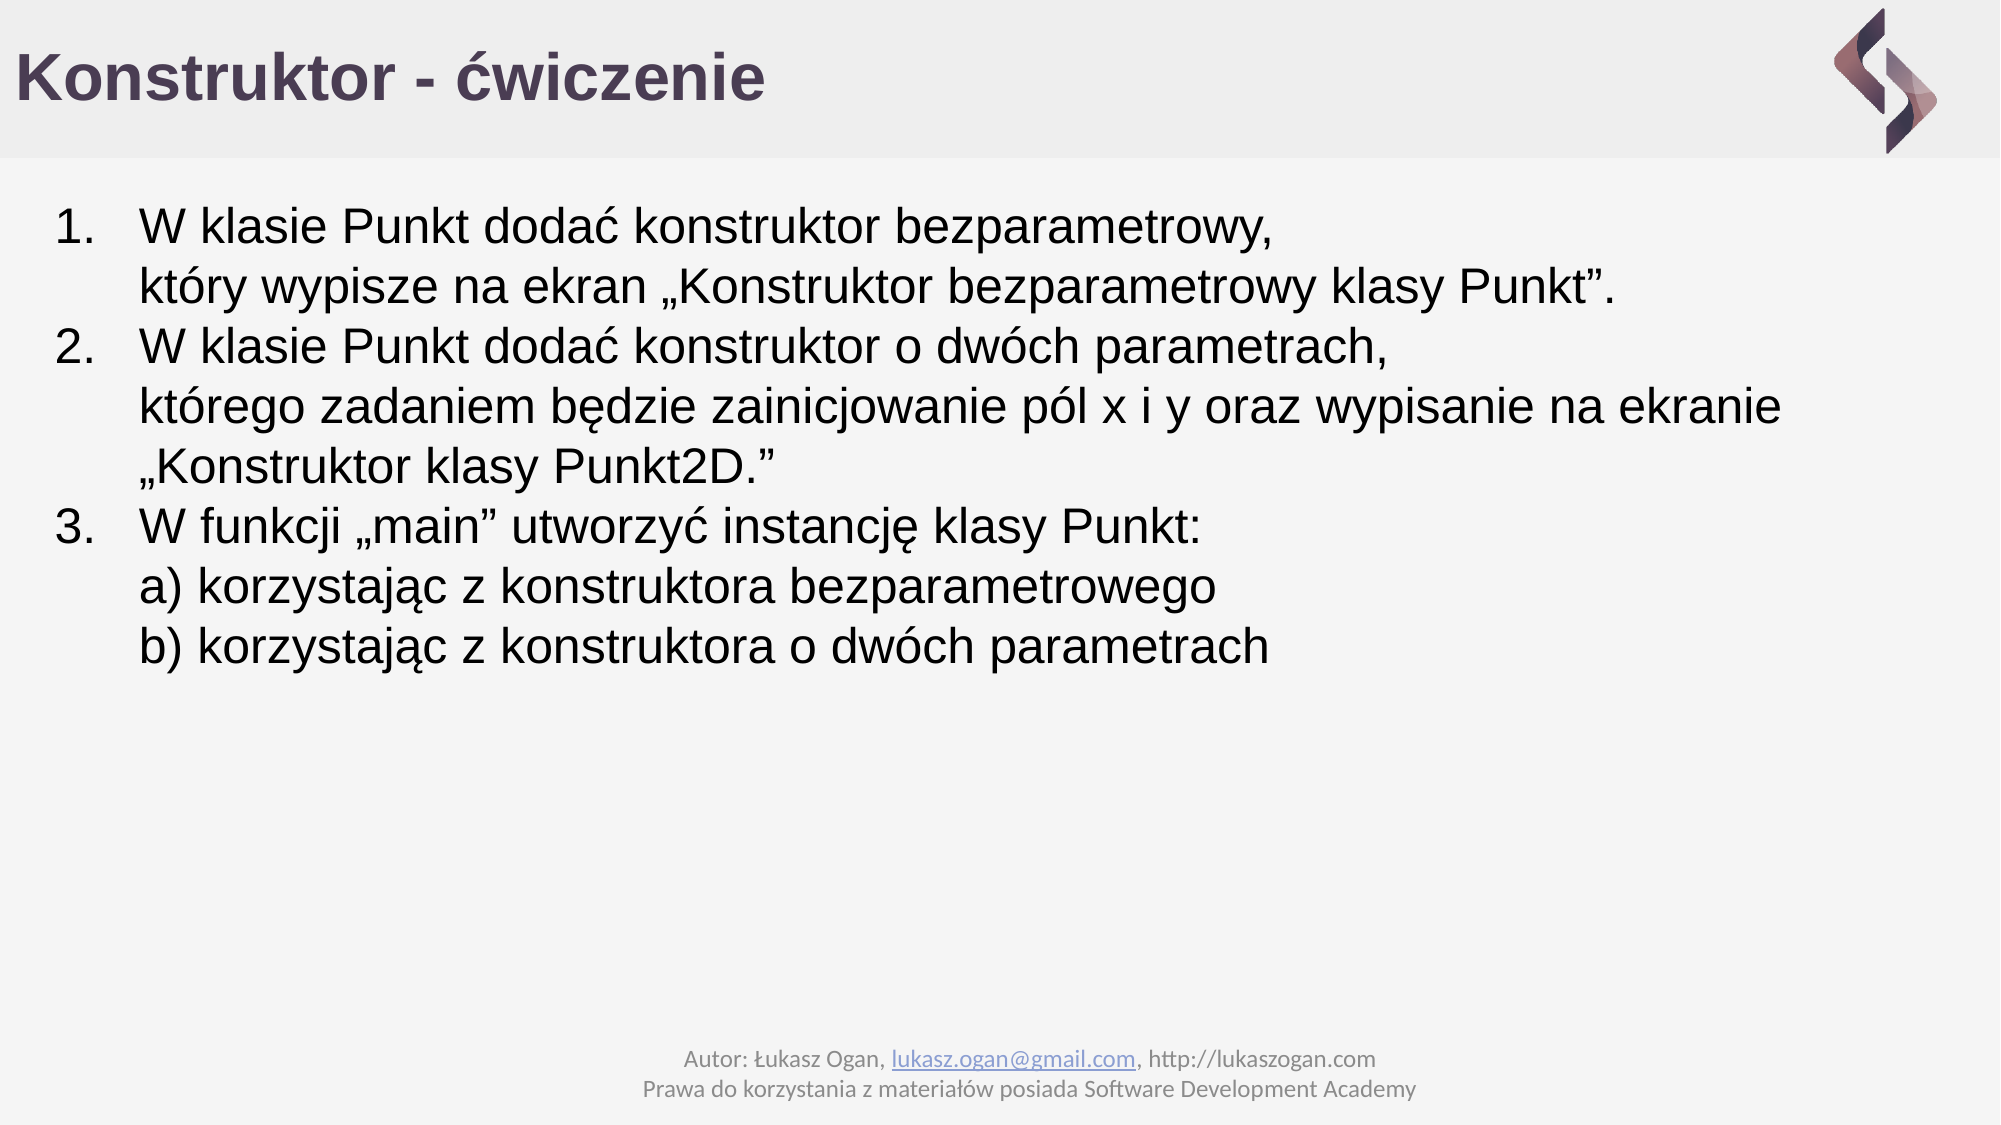

# Konstruktor - ćwiczenie
W klasie Punkt dodać konstruktor bezparametrowy,
który wypisze na ekran „Konstruktor bezparametrowy klasy Punkt”.
W klasie Punkt dodać konstruktor o dwóch parametrach,
którego zadaniem będzie zainicjowanie pól x i y oraz wypisanie na ekranie
„Konstruktor klasy Punkt2D.”
W funkcji „main” utworzyć instancję klasy Punkt:
a) korzystając z konstruktora bezparametrowego
b) korzystając z konstruktora o dwóch parametrach
Autor: Łukasz Ogan, lukasz.ogan@gmail.com, http://lukaszogan.com
Prawa do korzystania z materiałów posiada Software Development Academy